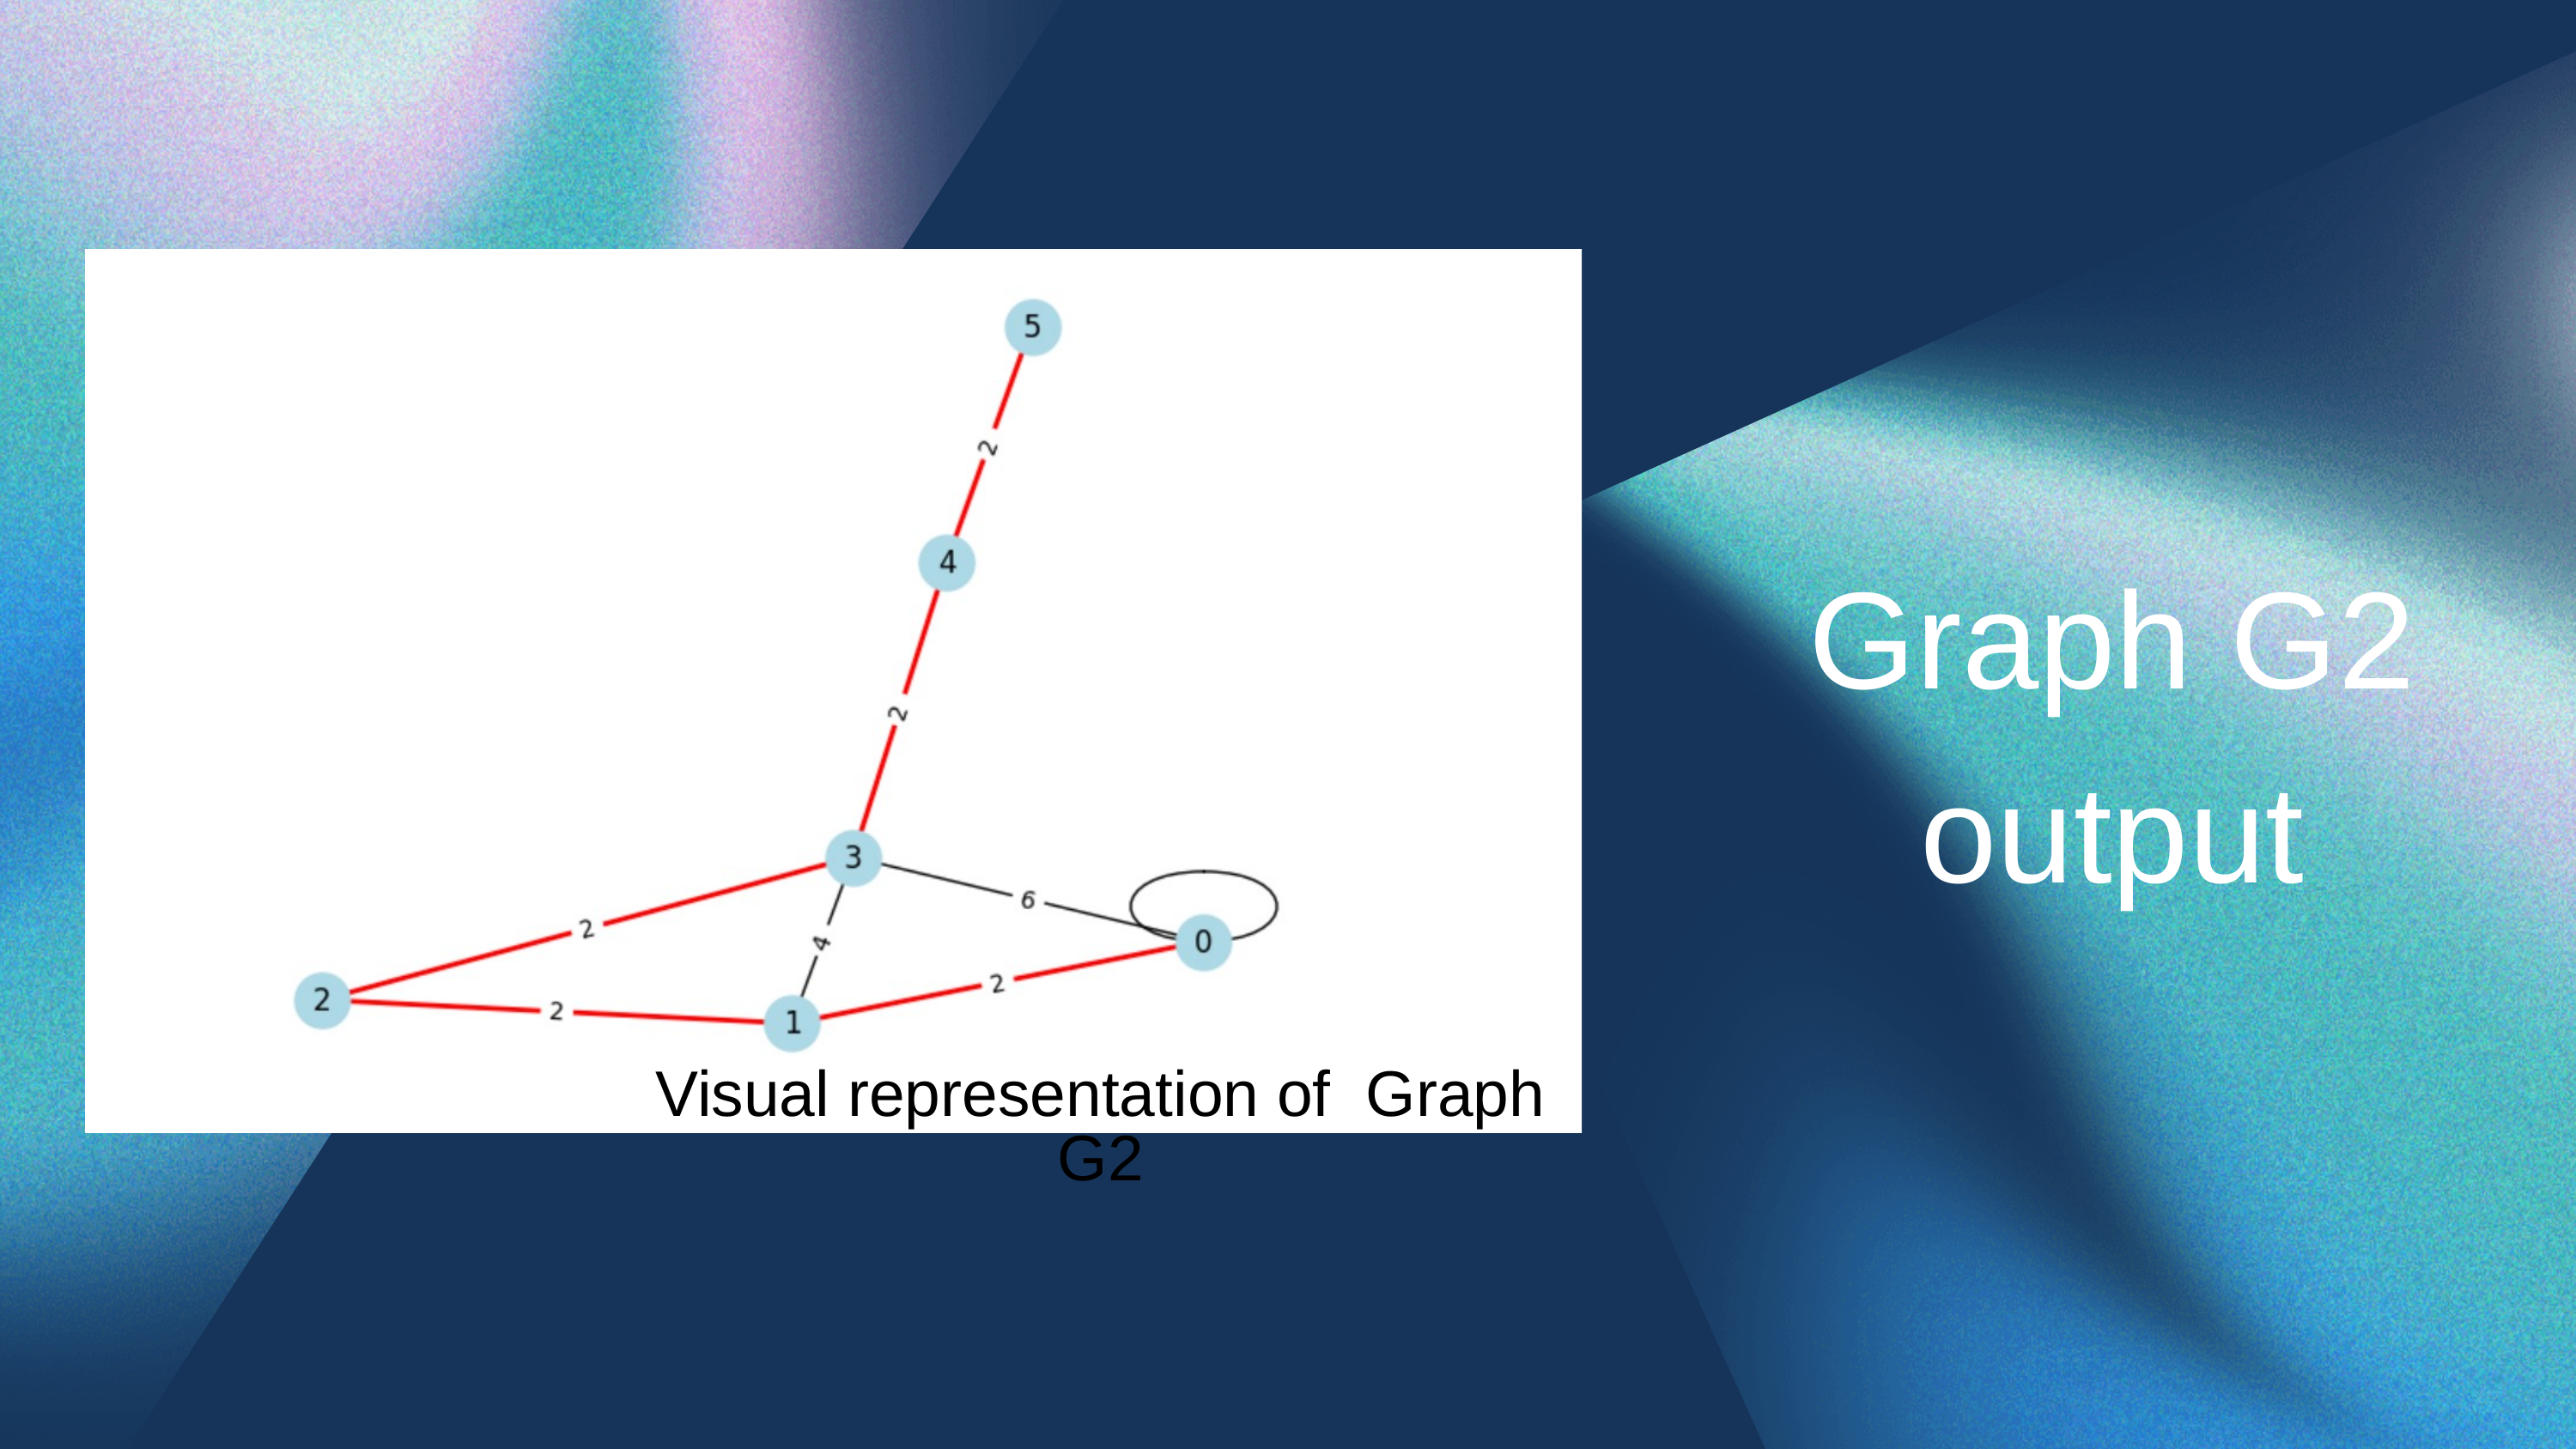

Graph G2 output
Visual representation of  Graph G2